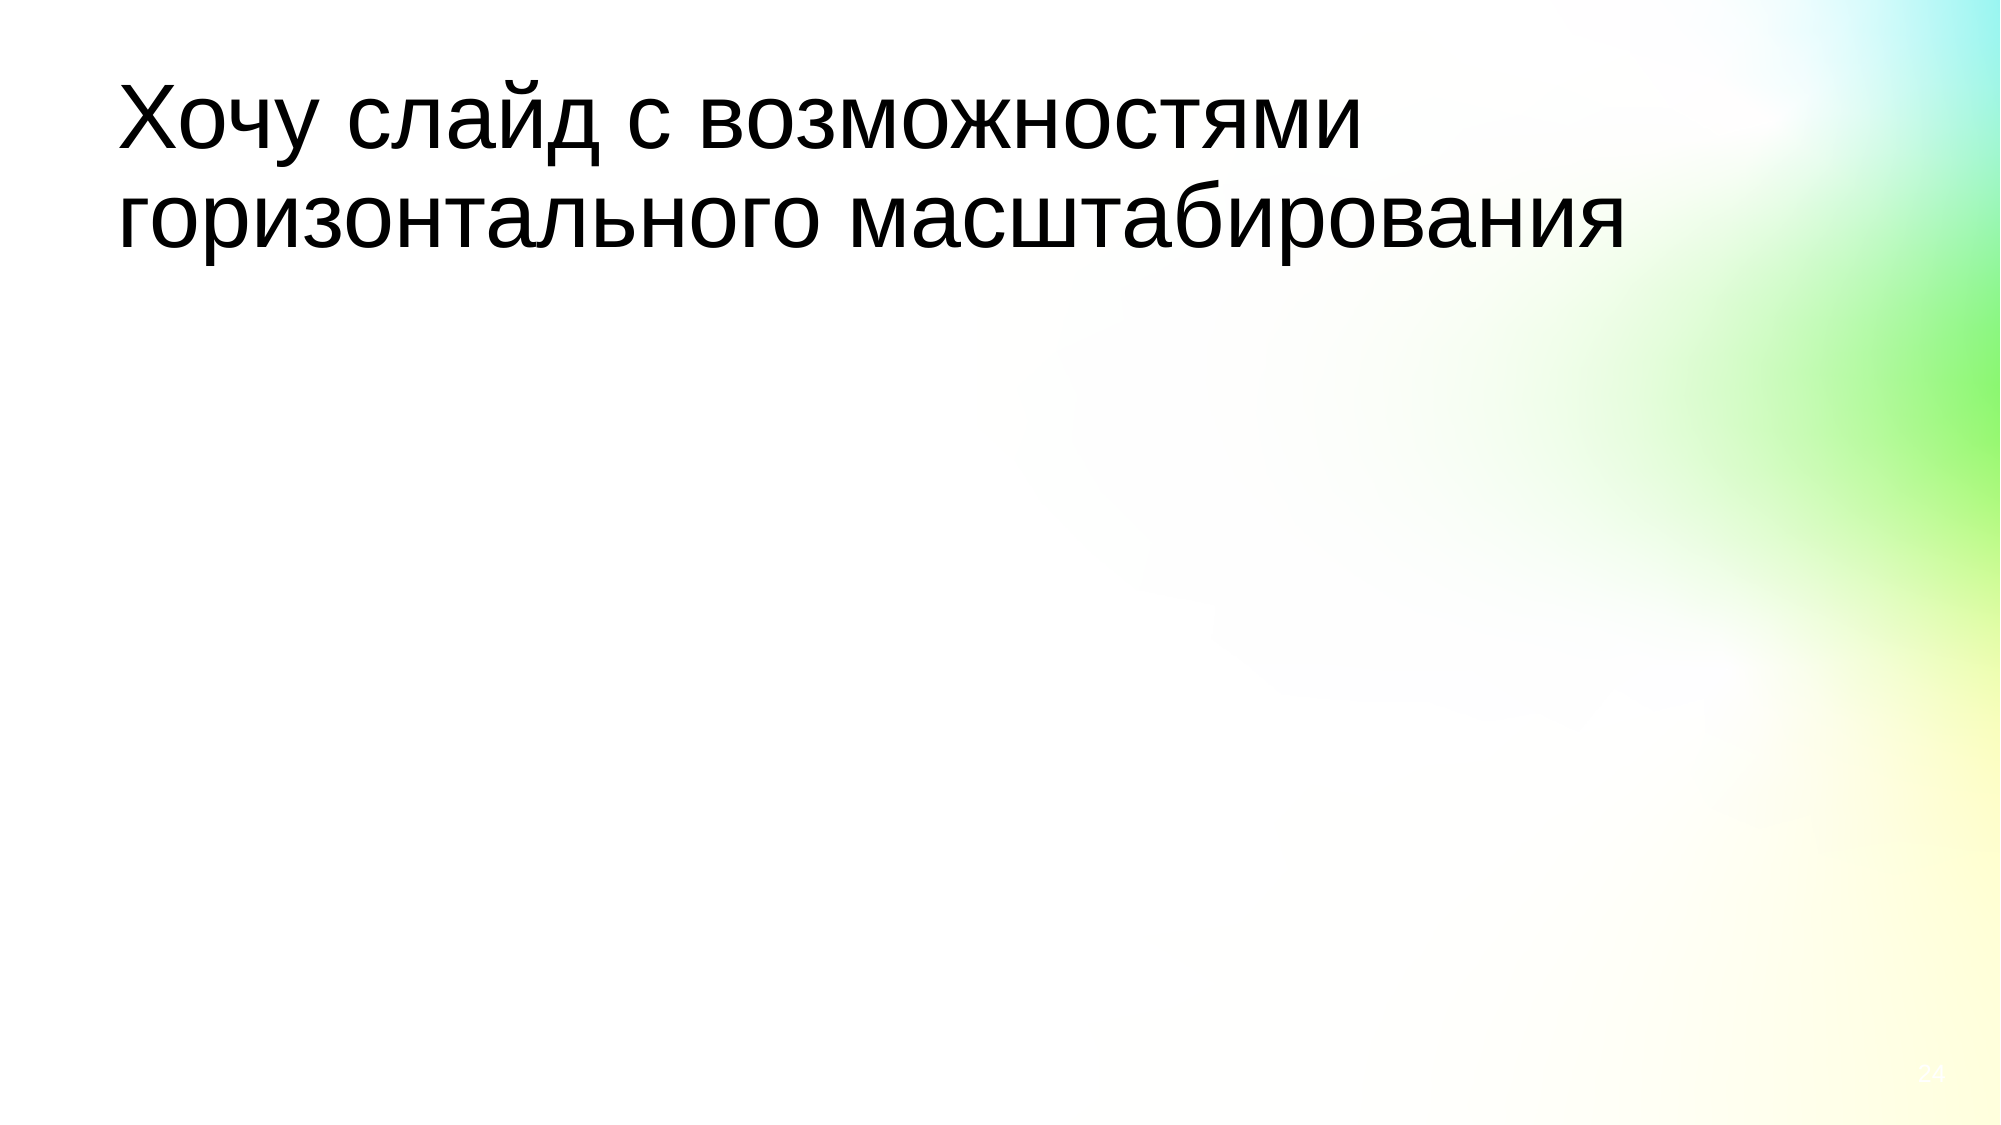

# Хочу слайд с возможностями горизонтального масштабирования